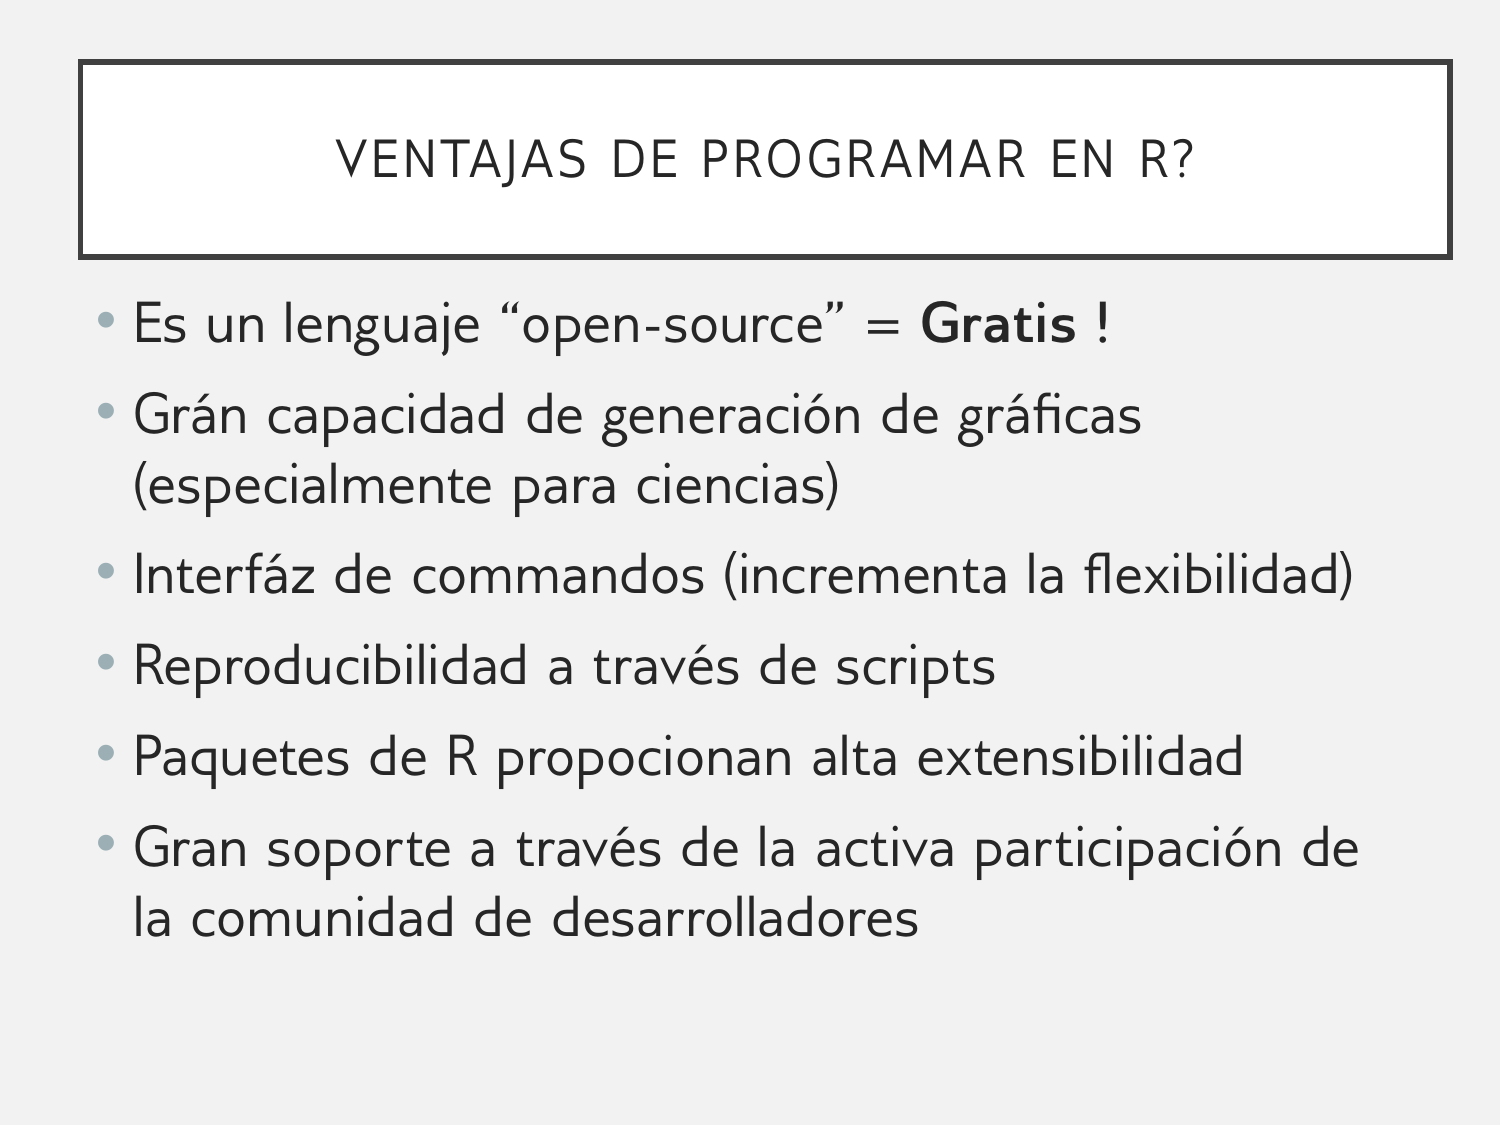

# Ventajas de programar en R?
Es un lenguaje “open-source” = Gratis !
Grán capacidad de generación de gráficas (especialmente para ciencias)
Interfáz de commandos (incrementa la flexibilidad)
Reproducibilidad a través de scripts
Paquetes de R propocionan alta extensibilidad
Gran soporte a través de la activa participación de la comunidad de desarrolladores